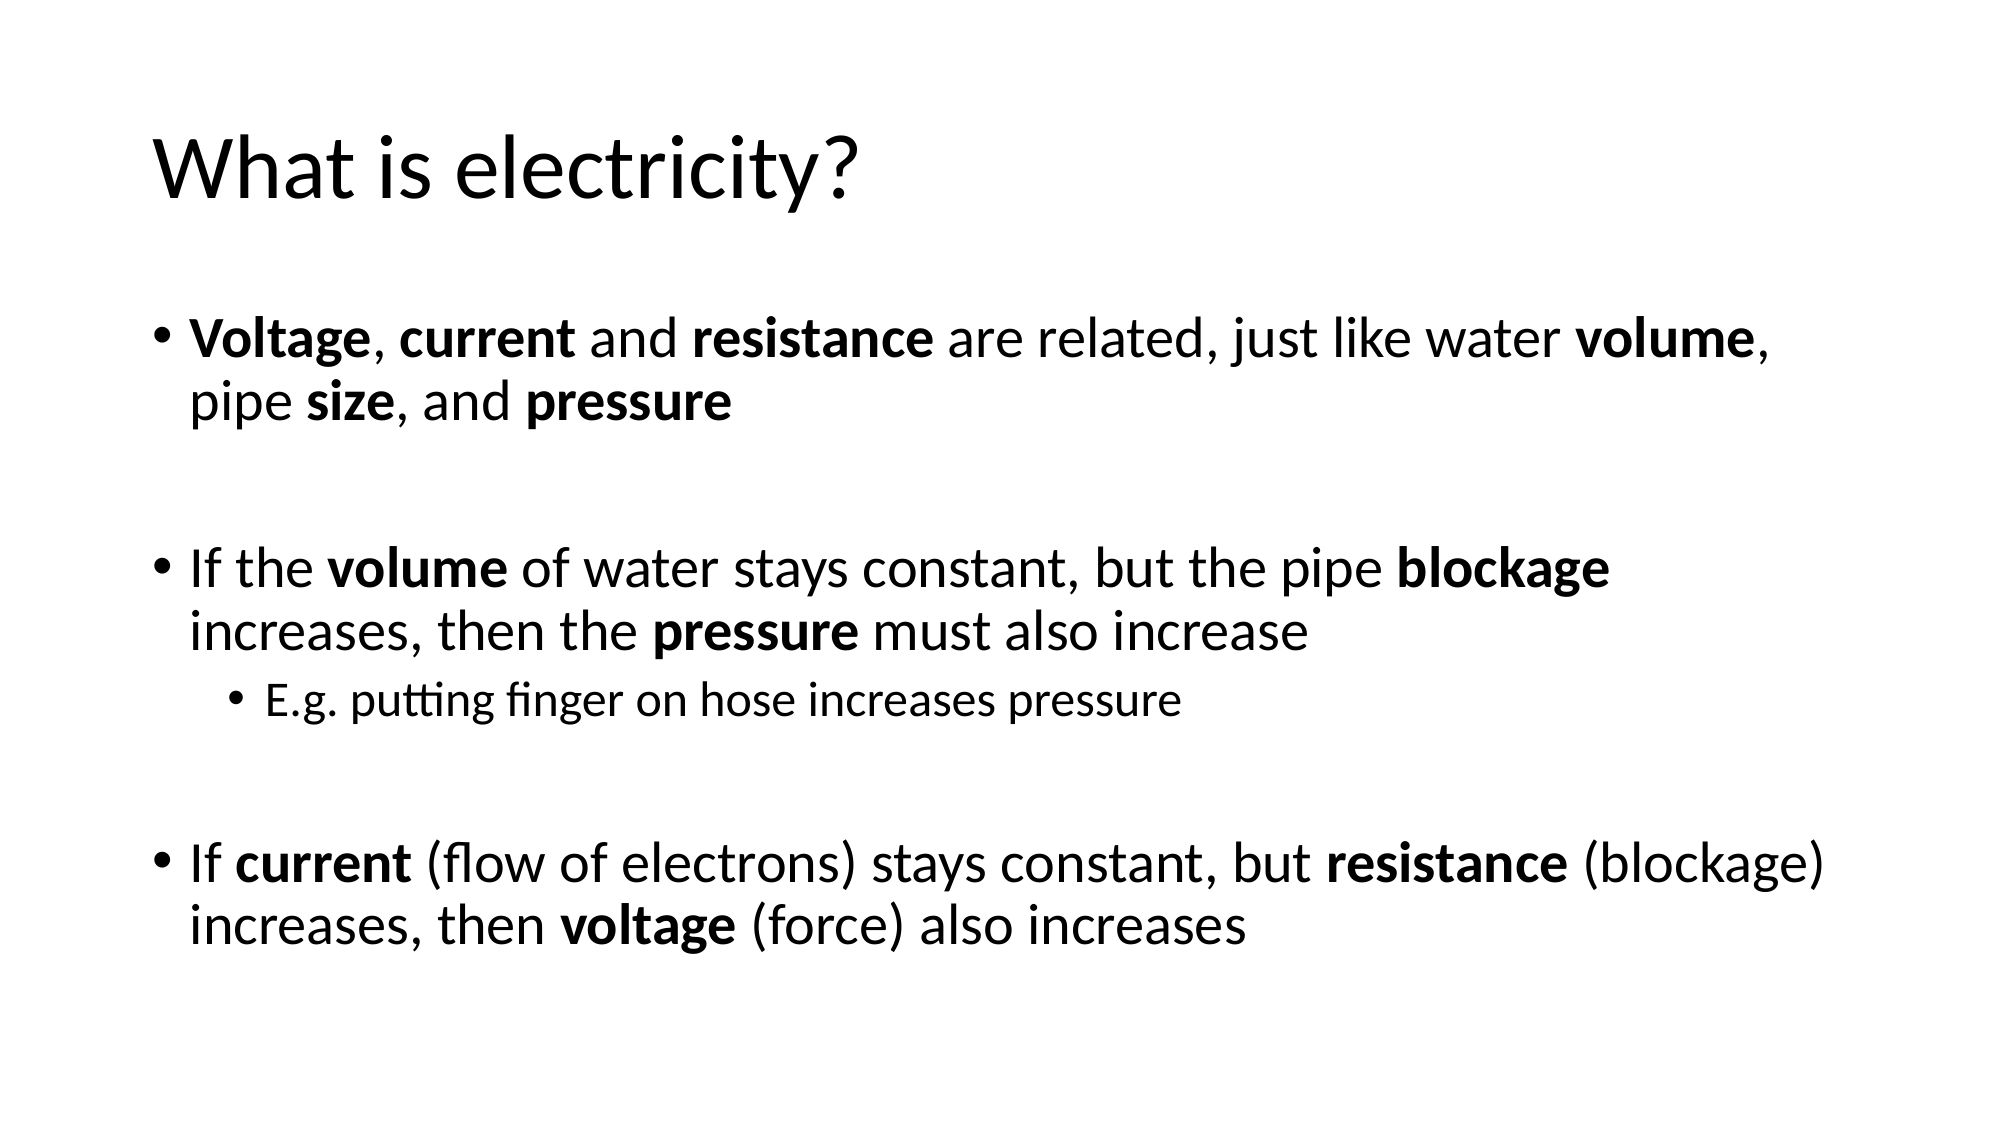

# What is electricity?
Voltage, current and resistance are related, just like water volume, pipe size, and pressure

If the volume of water stays constant, but the pipe blockage increases, then the pressure must also increase
E.g. putting finger on hose increases pressure

If current (flow of electrons) stays constant, but resistance (blockage) increases, then voltage (force) also increases